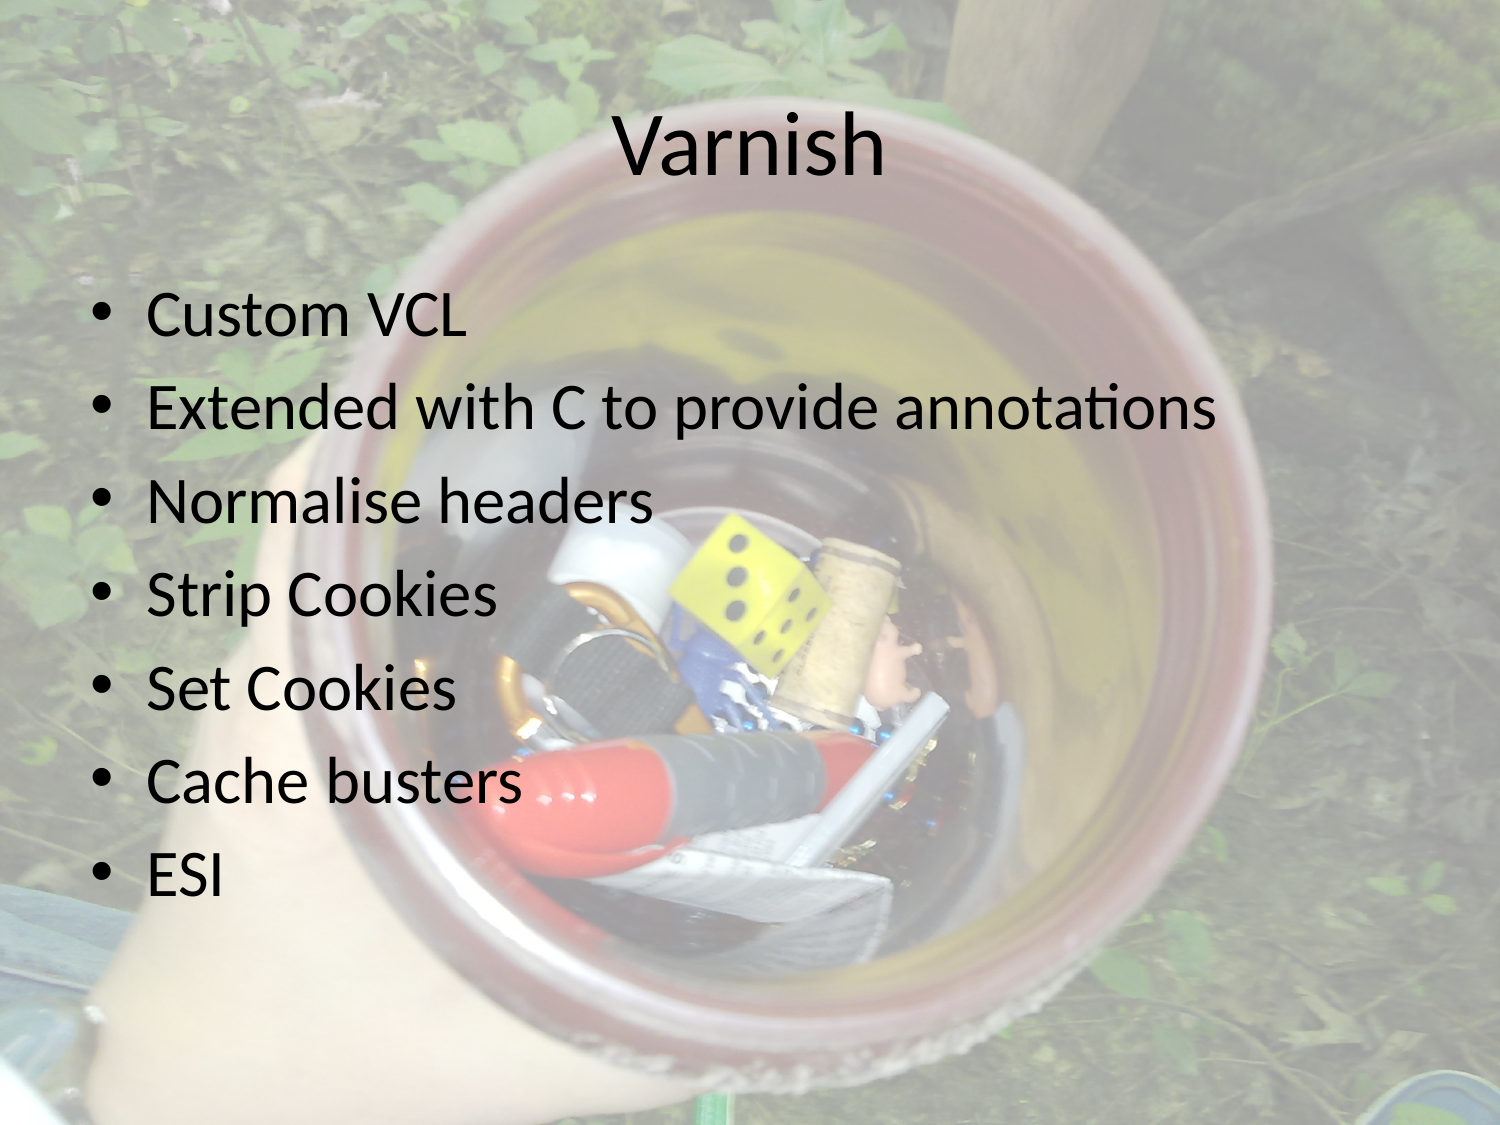

# Varnish
Custom VCL
Extended with C to provide annotations
Normalise headers
Strip Cookies
Set Cookies
Cache busters
ESI